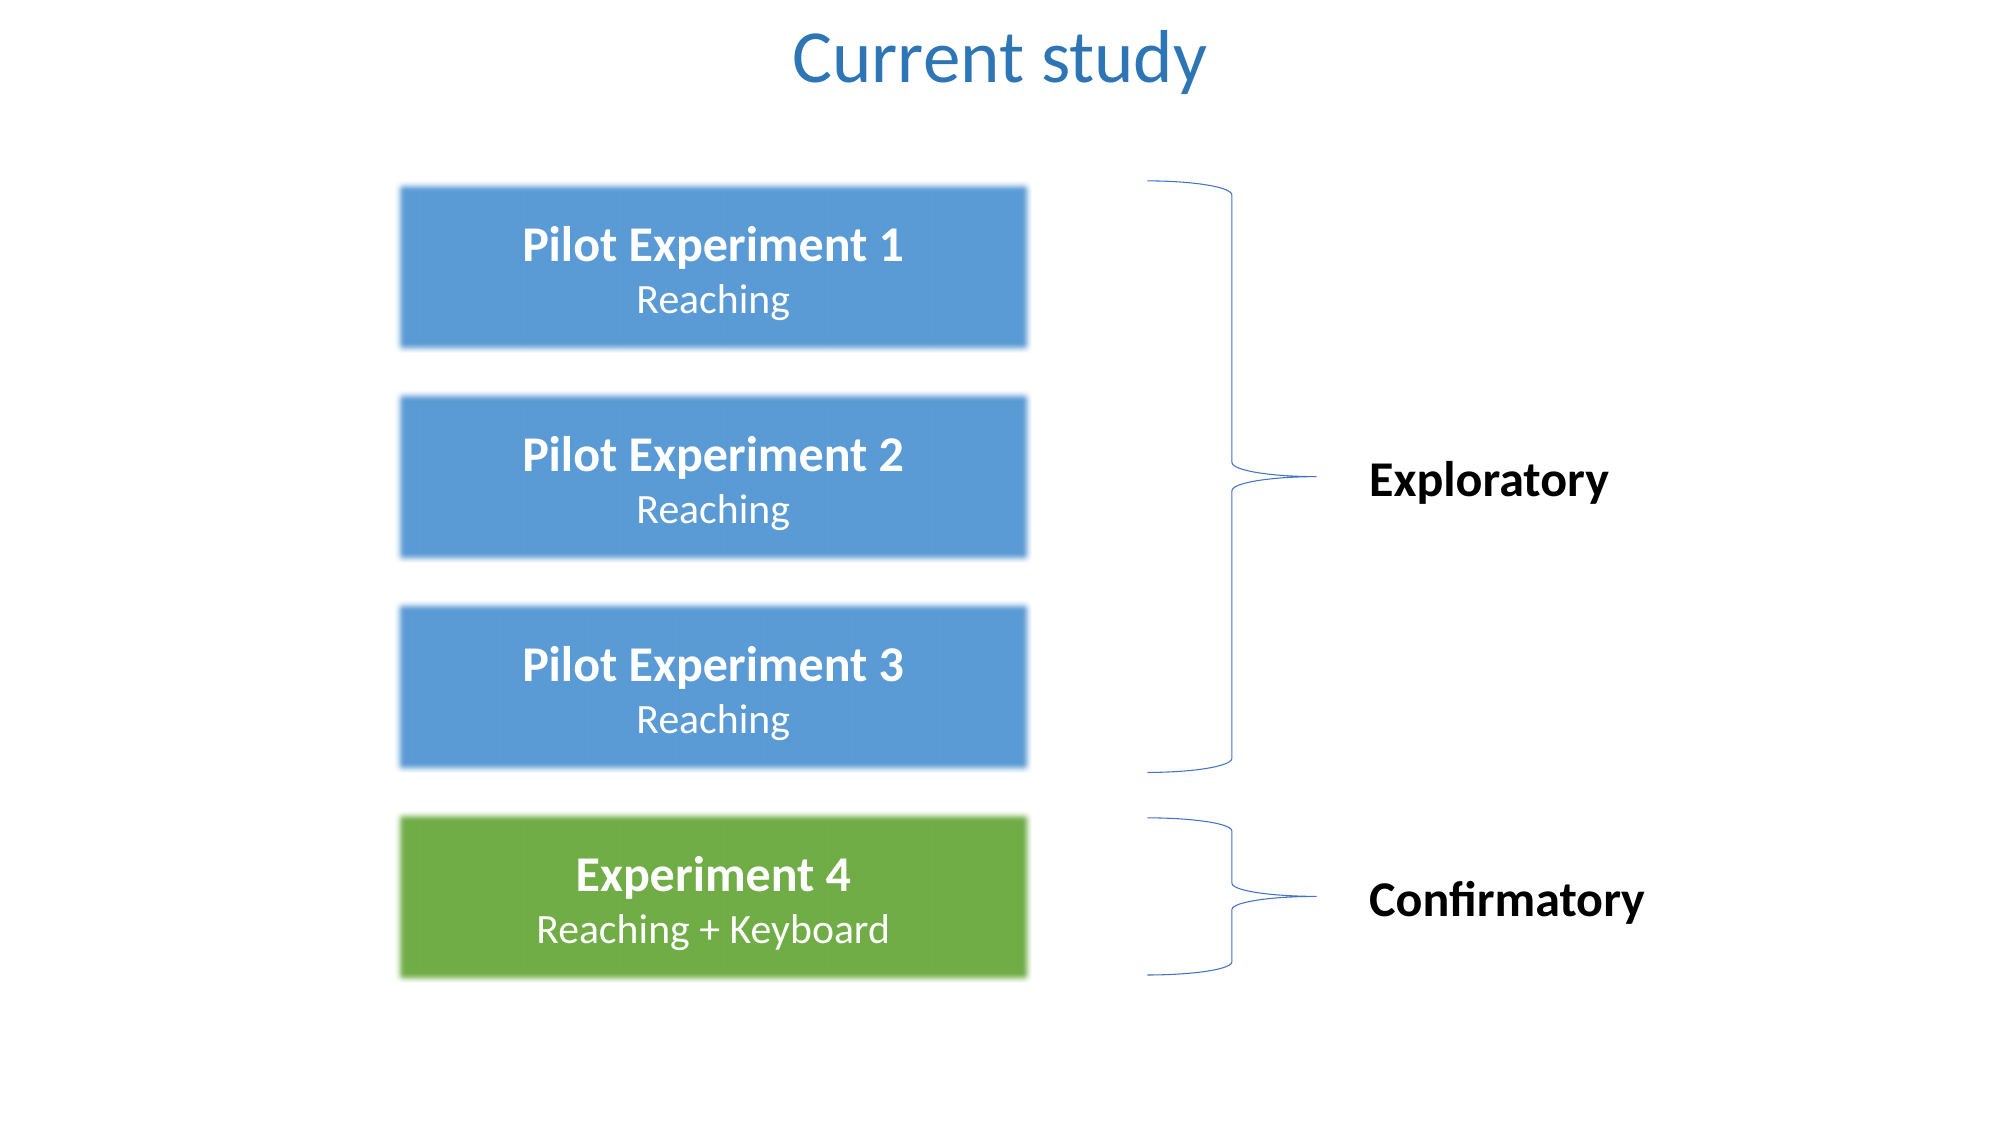

Current study
Pilot Experiment 1
Reaching

Pilot Experiment 2
Reaching
Exploratory

Confirmatory
Pilot Experiment 3
Reaching
Experiment 4
Reaching + Keyboard